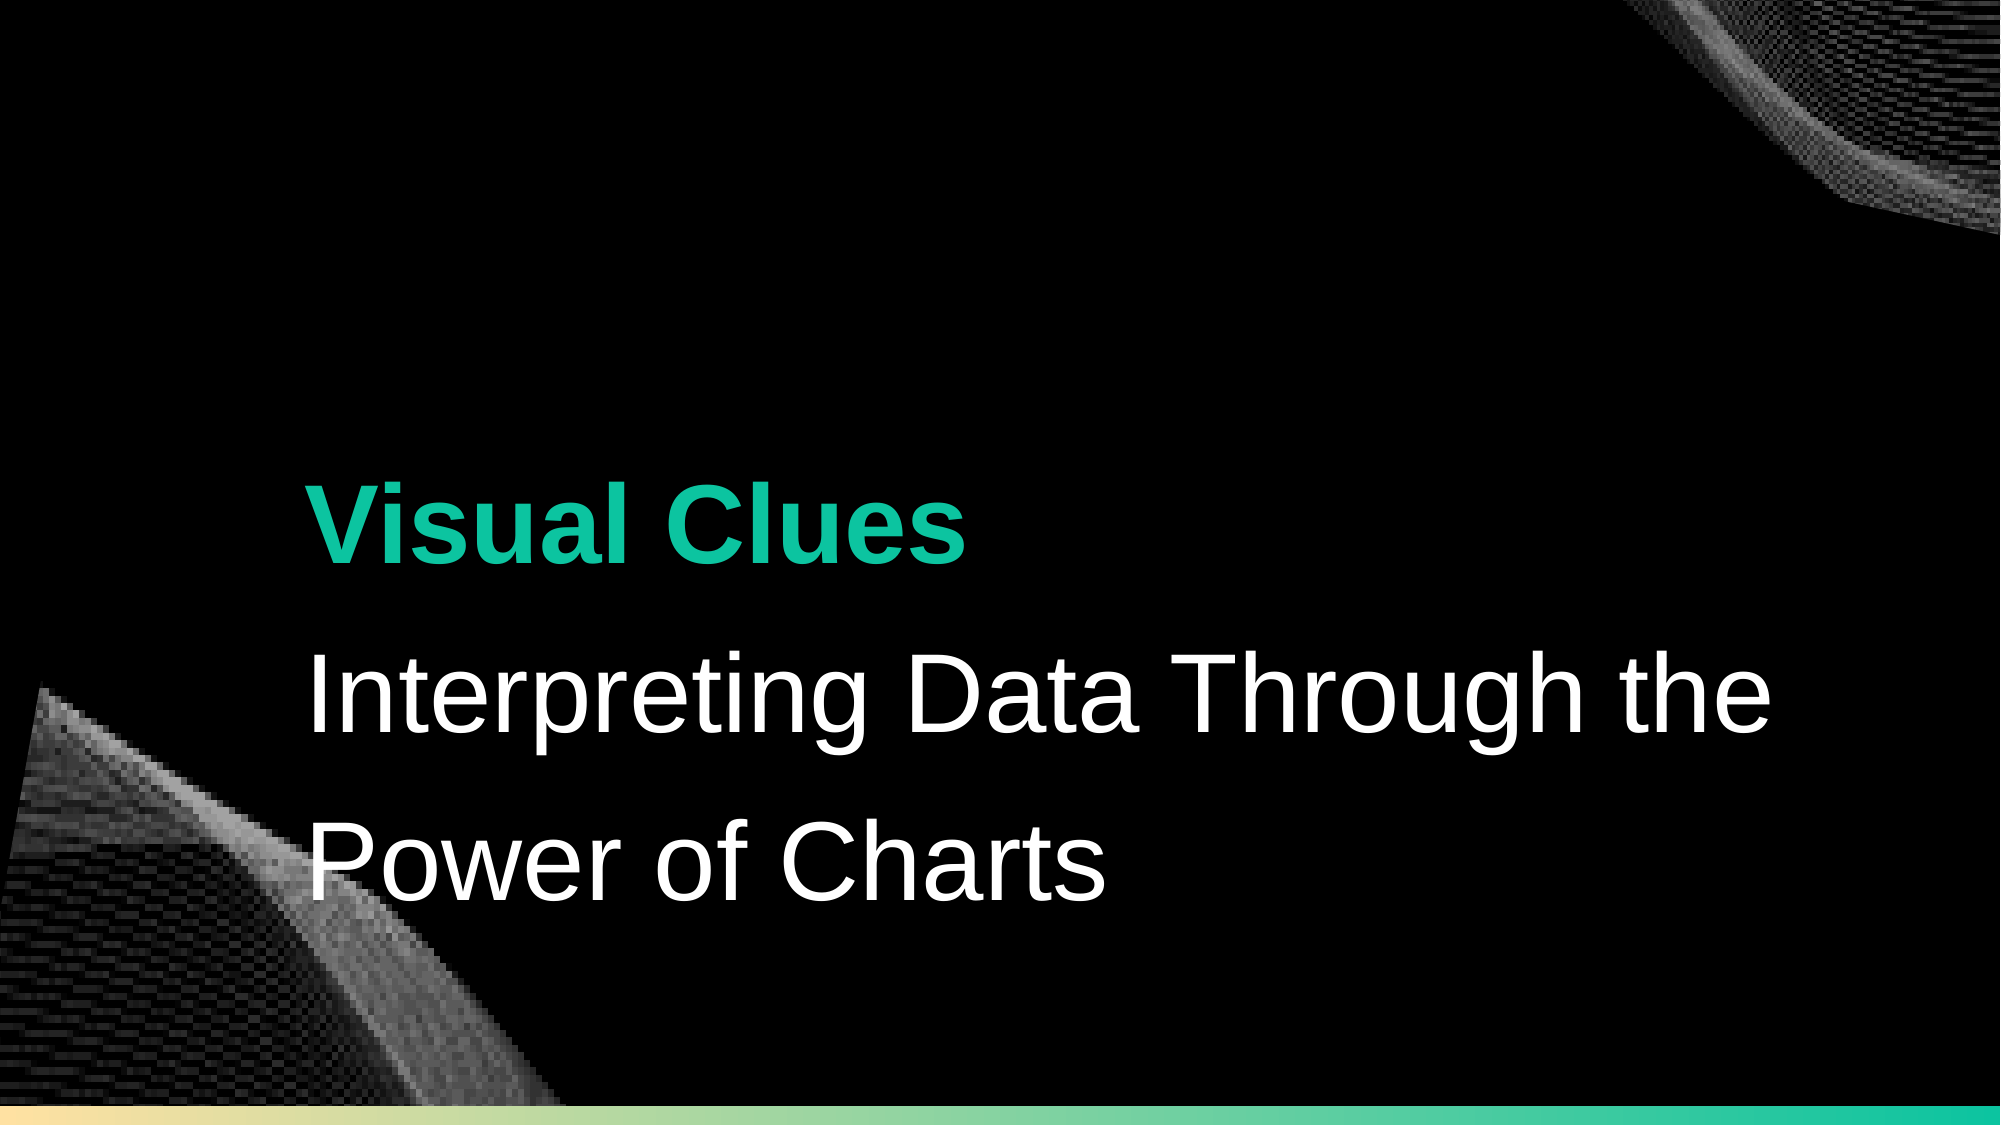

Visual Clues
Interpreting Data Through the Power of Charts